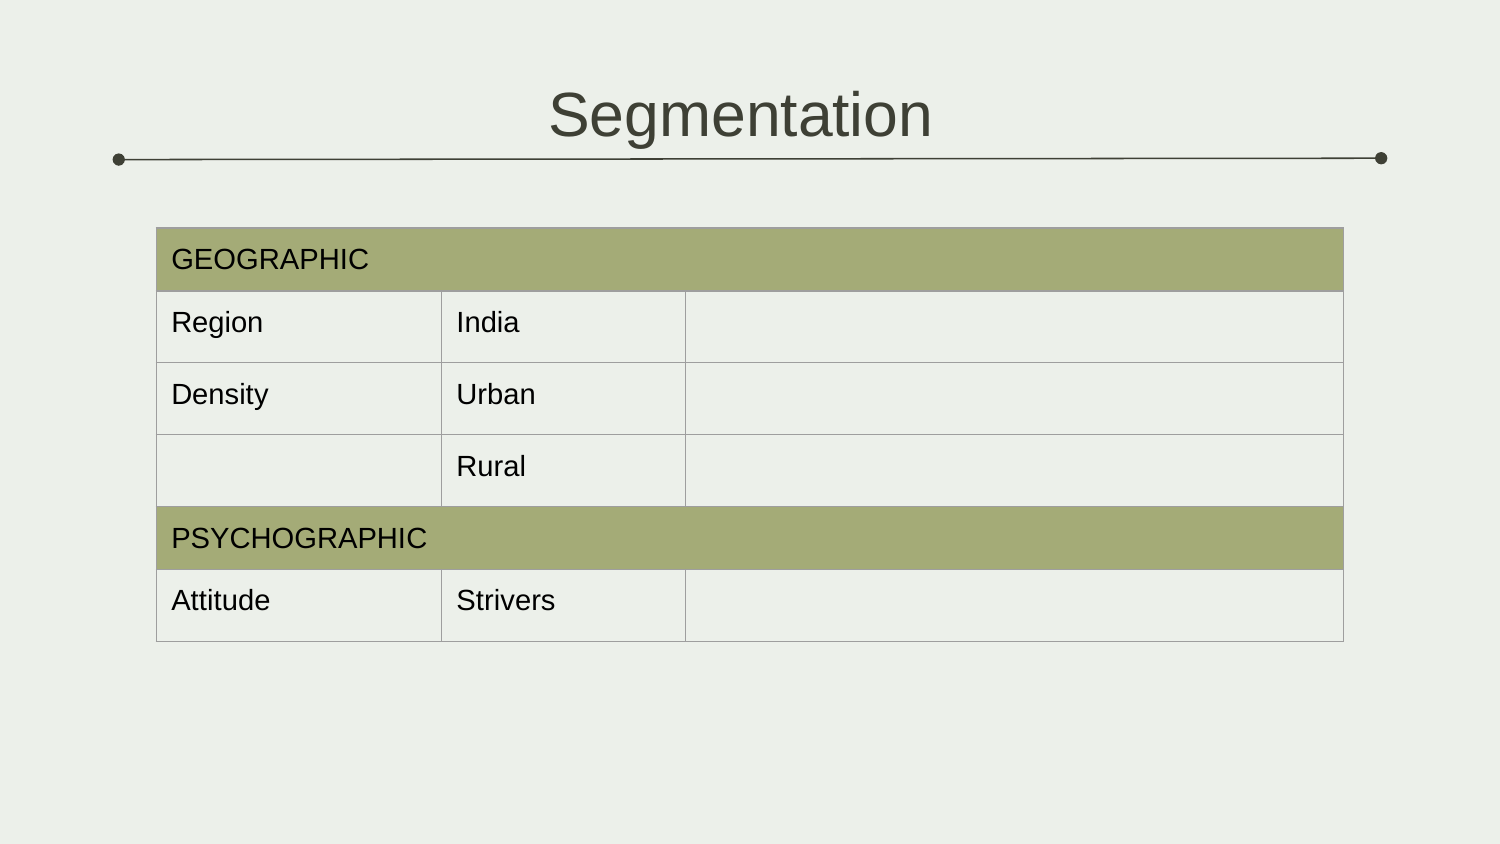

# Segmentation
| GEOGRAPHIC |  |  |
| --- | --- | --- |
| Region | India |  |
| Density | Urban |  |
|  | Rural |  |
| PSYCHOGRAPHIC |  |  |
| Attitude | Strivers |  |